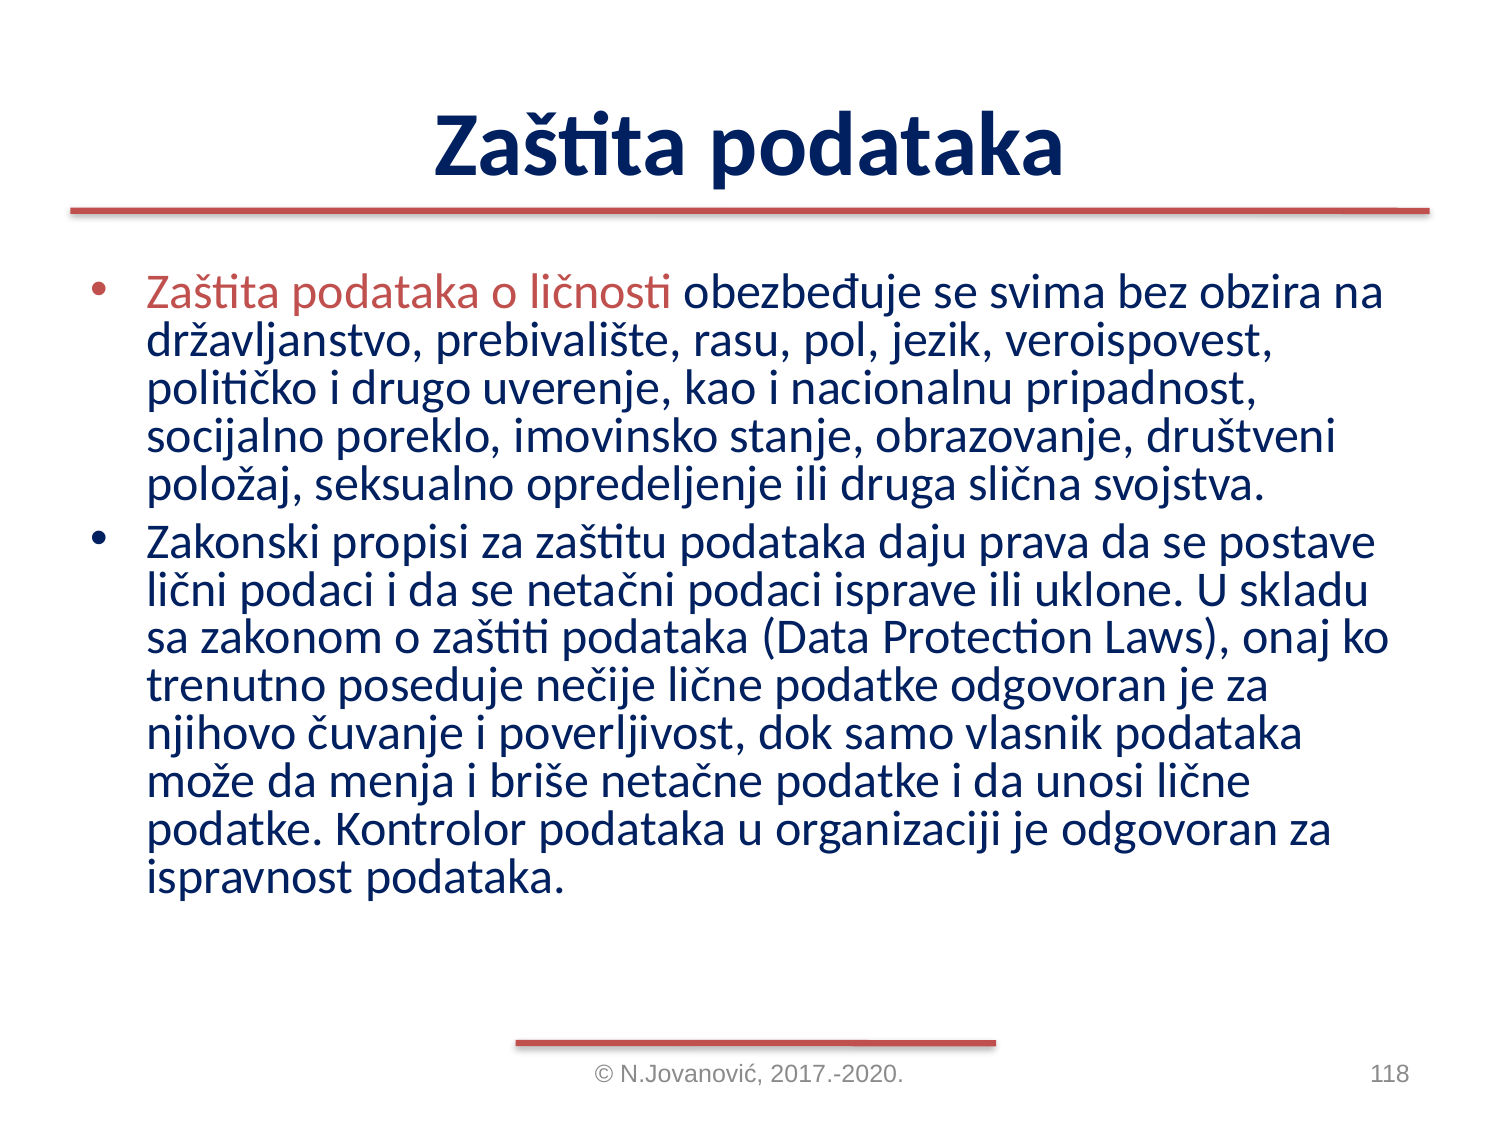

# Zaštita podataka
Zaštita podataka o ličnosti obezbeđuje se svima bez obzira na državljanstvo, prebivalište, rasu, pol, jezik, veroispovest, političko i drugo uverenje, kao i nacionalnu pripadnost, socijalno poreklo, imovinsko stanje, obrazovanje, društveni položaj, seksualno opredeljenje ili druga slična svojstva.
Zakonski propisi za zaštitu podataka daju prava da se postave lični podaci i da se netačni podaci isprave ili uklone. U skladu sa zakonom o zaštiti podataka (Data Protection Laws), onaj ko trenutno poseduje nečije lične podatke odgovoran je za njihovo čuvanje i poverljivost, dok samo vlasnik podataka može da menja i briše netačne podatke i da unosi lične podatke. Kontrolor podataka u organizaciji je odgovoran za ispravnost podataka.
© N.Jovanović, 2017.-2020.
118